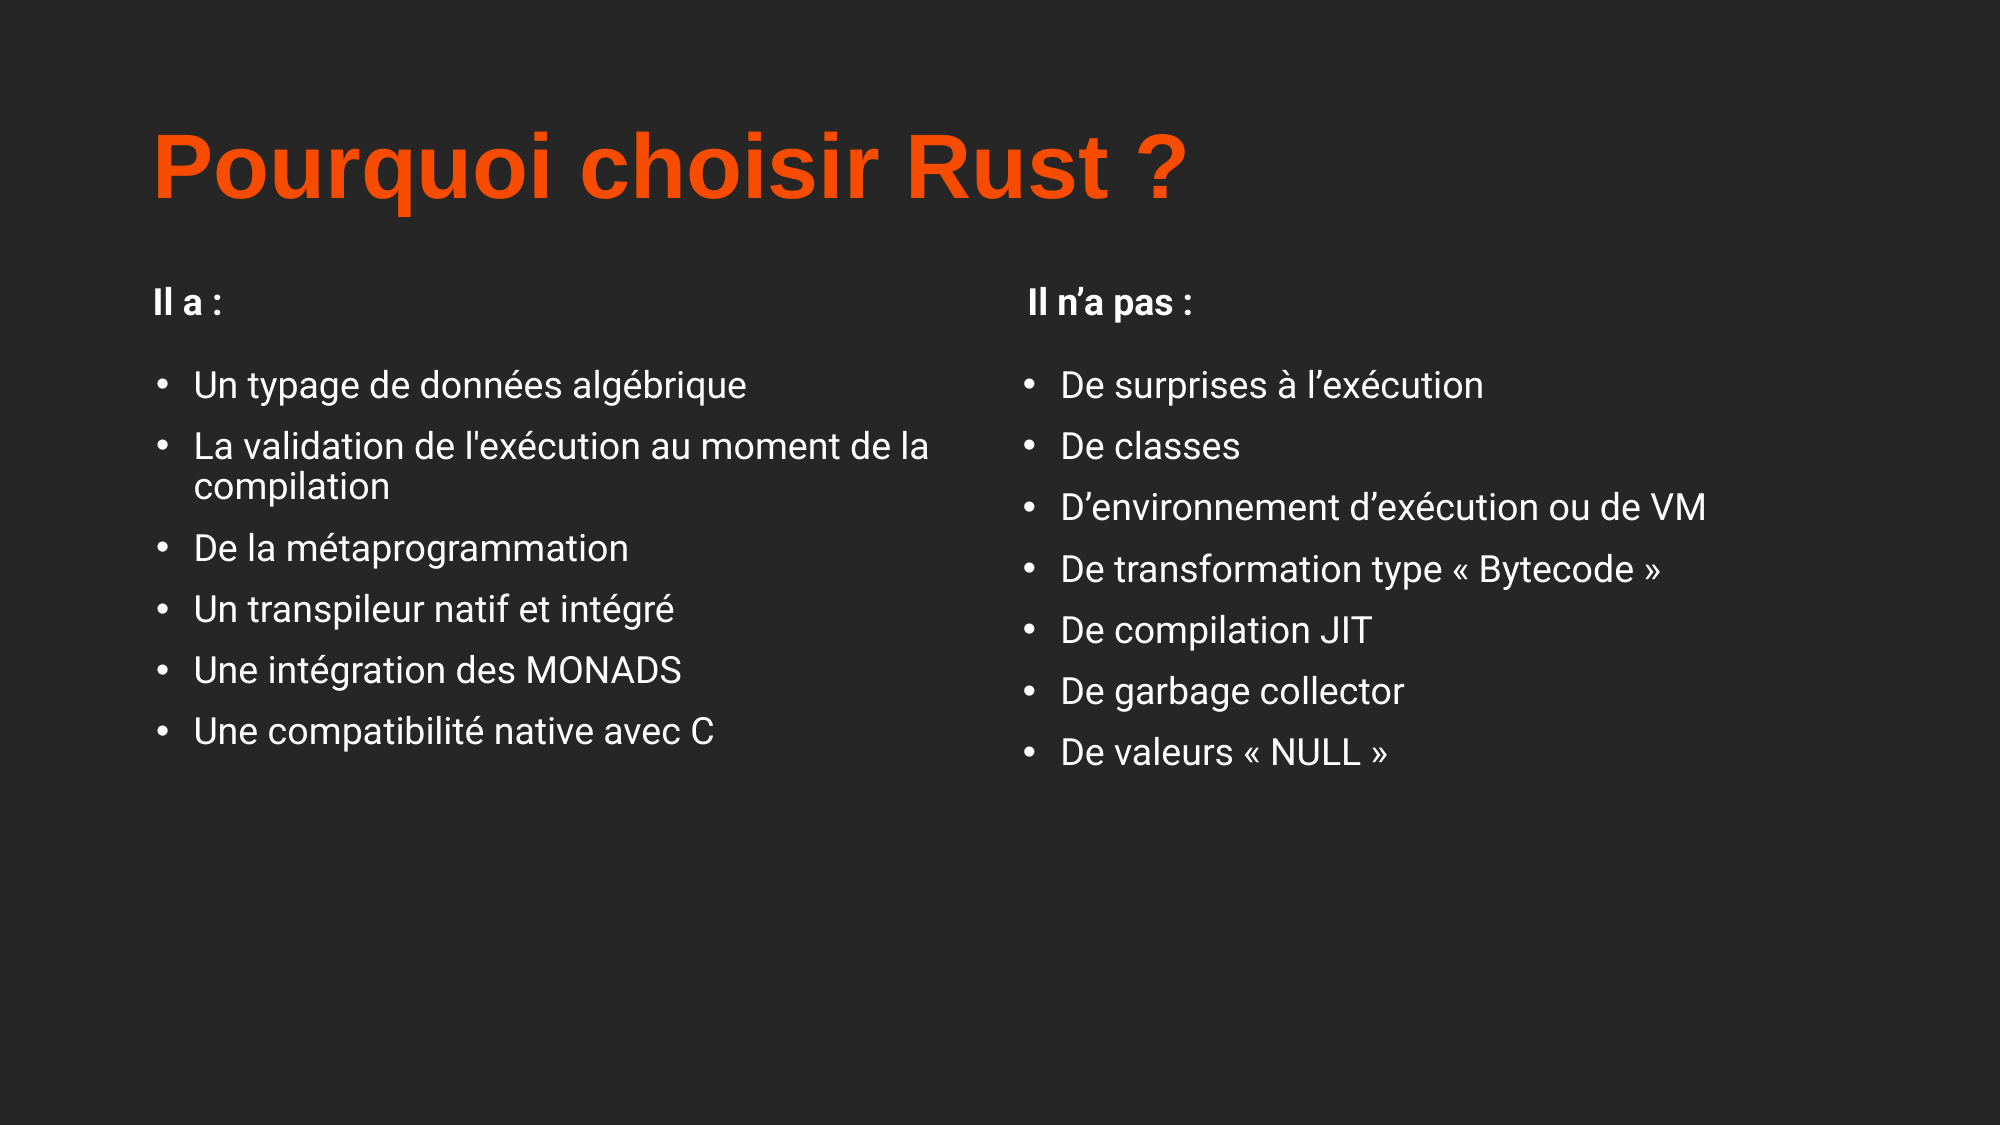

# Pourquoi choisir Rust ?
Il a :
Il n’a pas :
Un typage de données algébrique
La validation de l'exécution au moment de la compilation
De la métaprogrammation
Un transpileur natif et intégré
Une intégration des MONADS
Une compatibilité native avec C
De surprises à l’exécution
De classes
D’environnement d’exécution ou de VM
De transformation type « Bytecode »
De compilation JIT
De garbage collector
De valeurs « NULL »